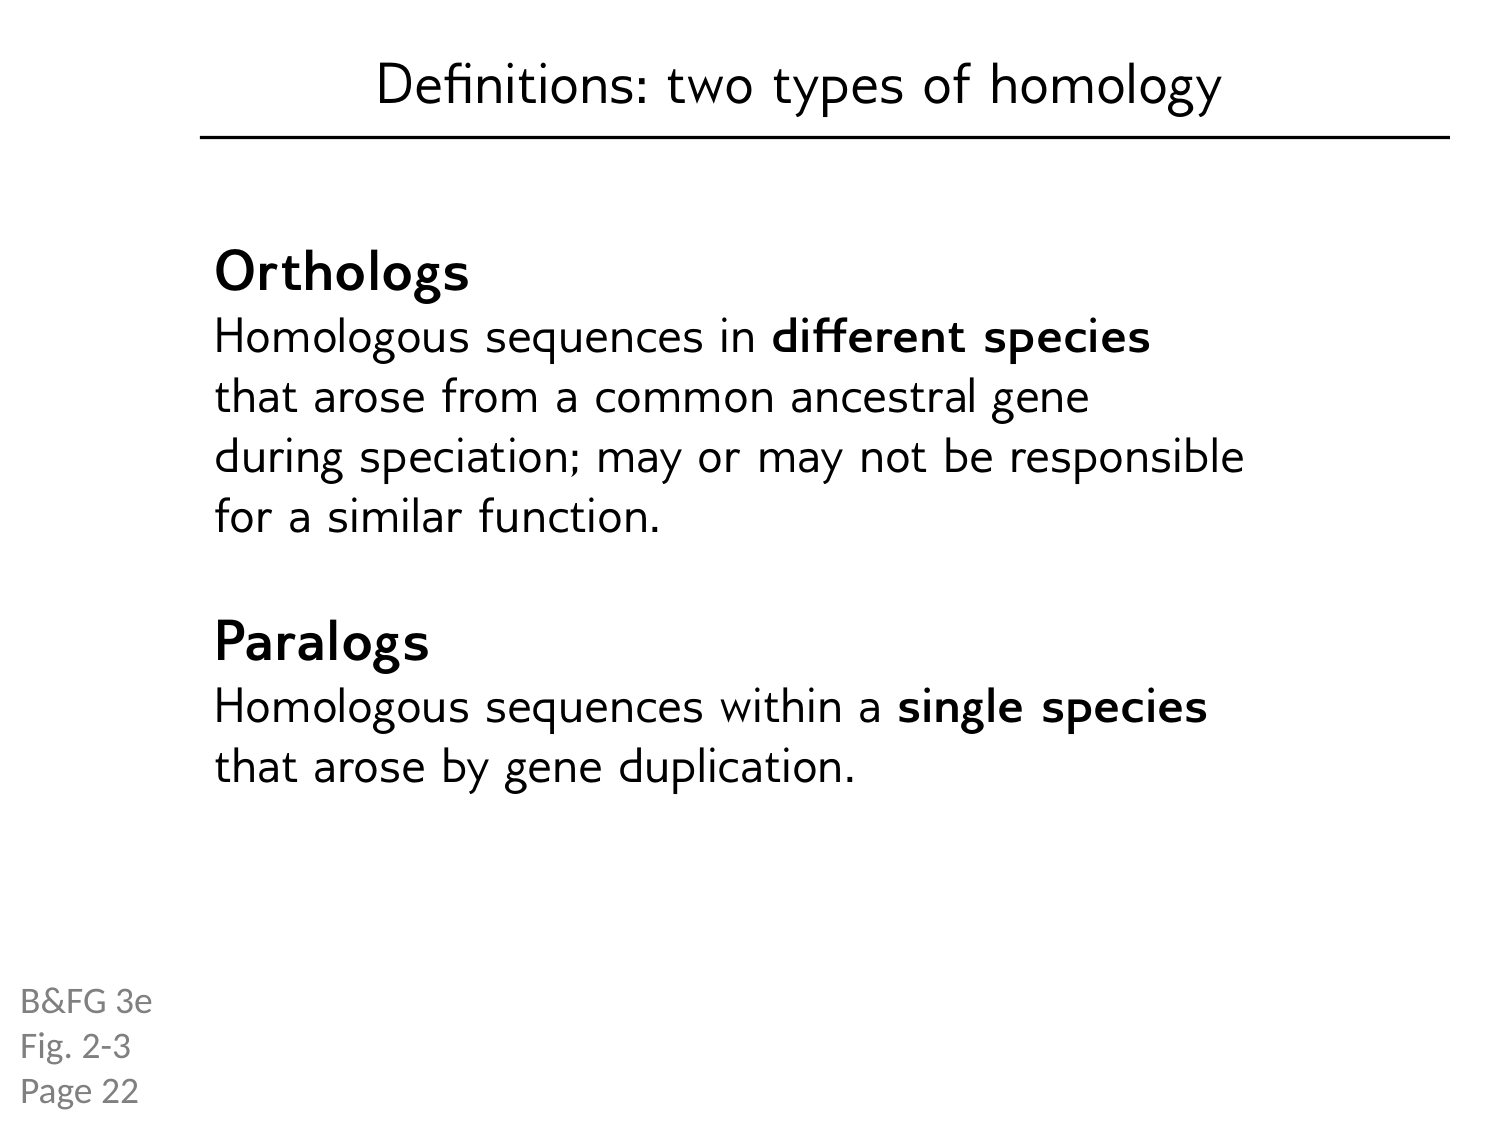

Definitions: two types of homology

Orthologs
Homologous sequences in different species
that arose from a common ancestral gene
during speciation; may or may not be responsible
for a similar function.

Paralogs
Homologous sequences within a single species
that arose by gene duplication.
B&FG 3e
Fig. 2-3
Page 22